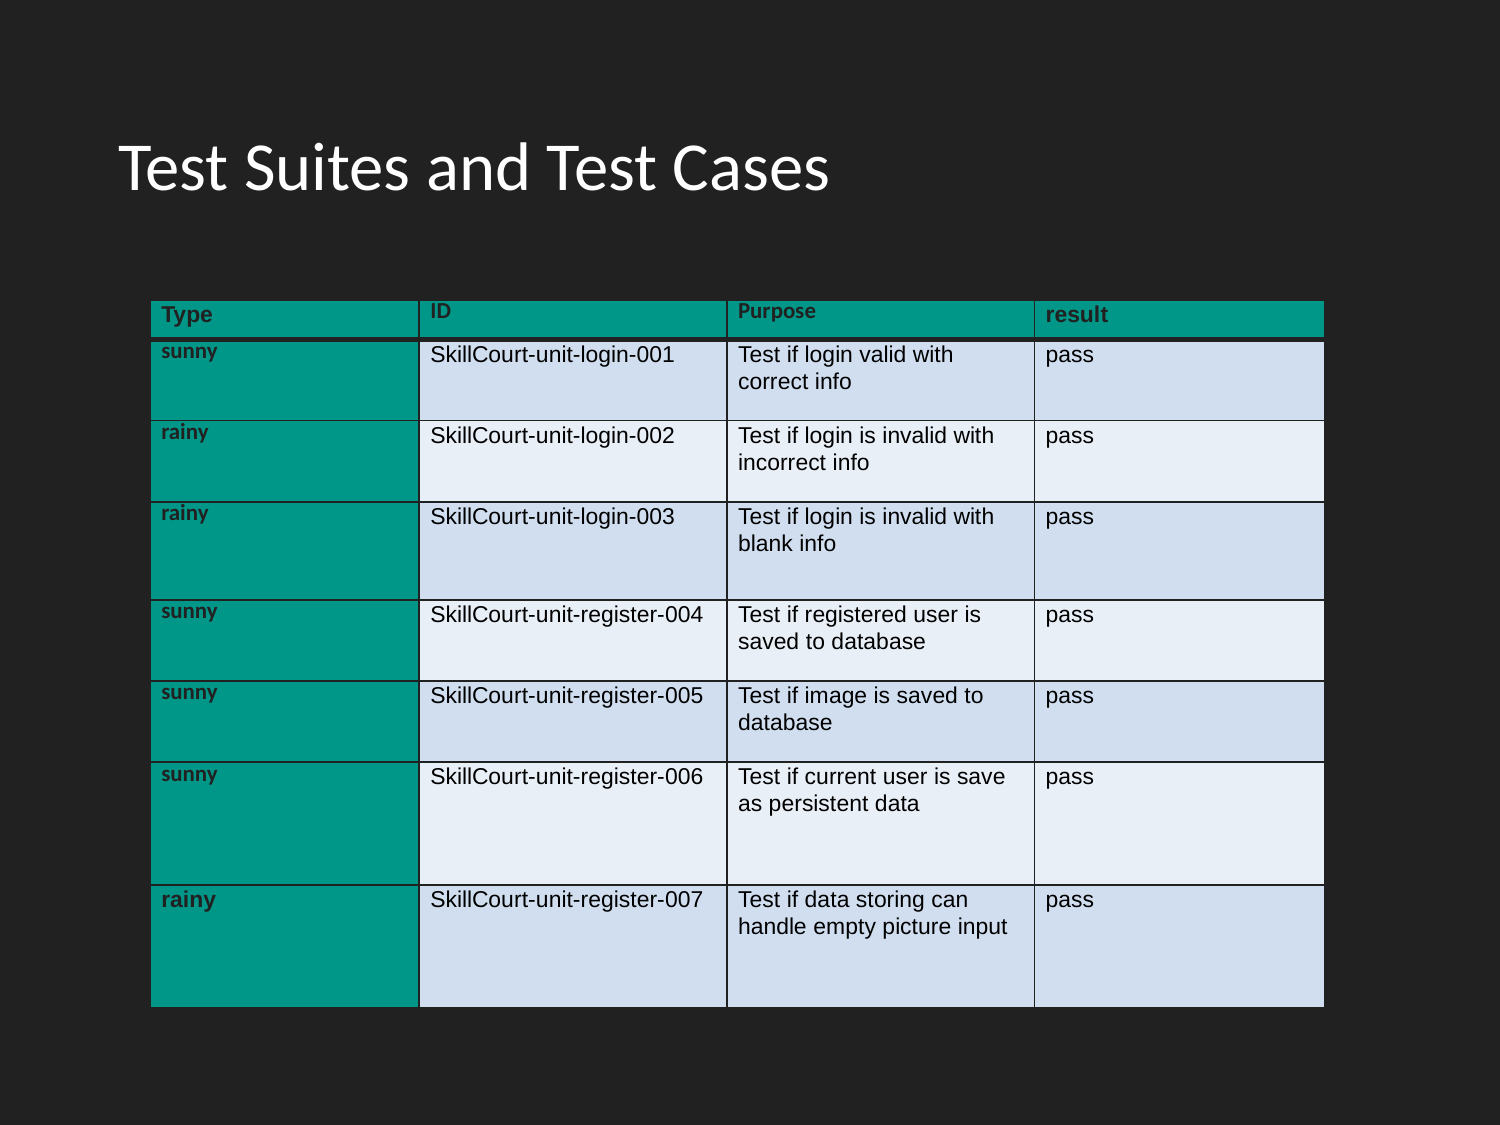

# Test Suites and Test Cases

| Type | ID | Purpose | result |
| --- | --- | --- | --- |
| sunny | SkillCourt-unit-login-001 | Test if login valid with correct info | pass |
| rainy | SkillCourt-unit-login-002 | Test if login is invalid with incorrect info | pass |
| rainy | SkillCourt-unit-login-003 | Test if login is invalid with blank info | pass |
| sunny | SkillCourt-unit-register-004 | Test if registered user is saved to database | pass |
| sunny | SkillCourt-unit-register-005 | Test if image is saved to database | pass |
| sunny | SkillCourt-unit-register-006 | Test if current user is save as persistent data | pass |
| rainy | SkillCourt-unit-register-007 | Test if data storing can handle empty picture input | pass |